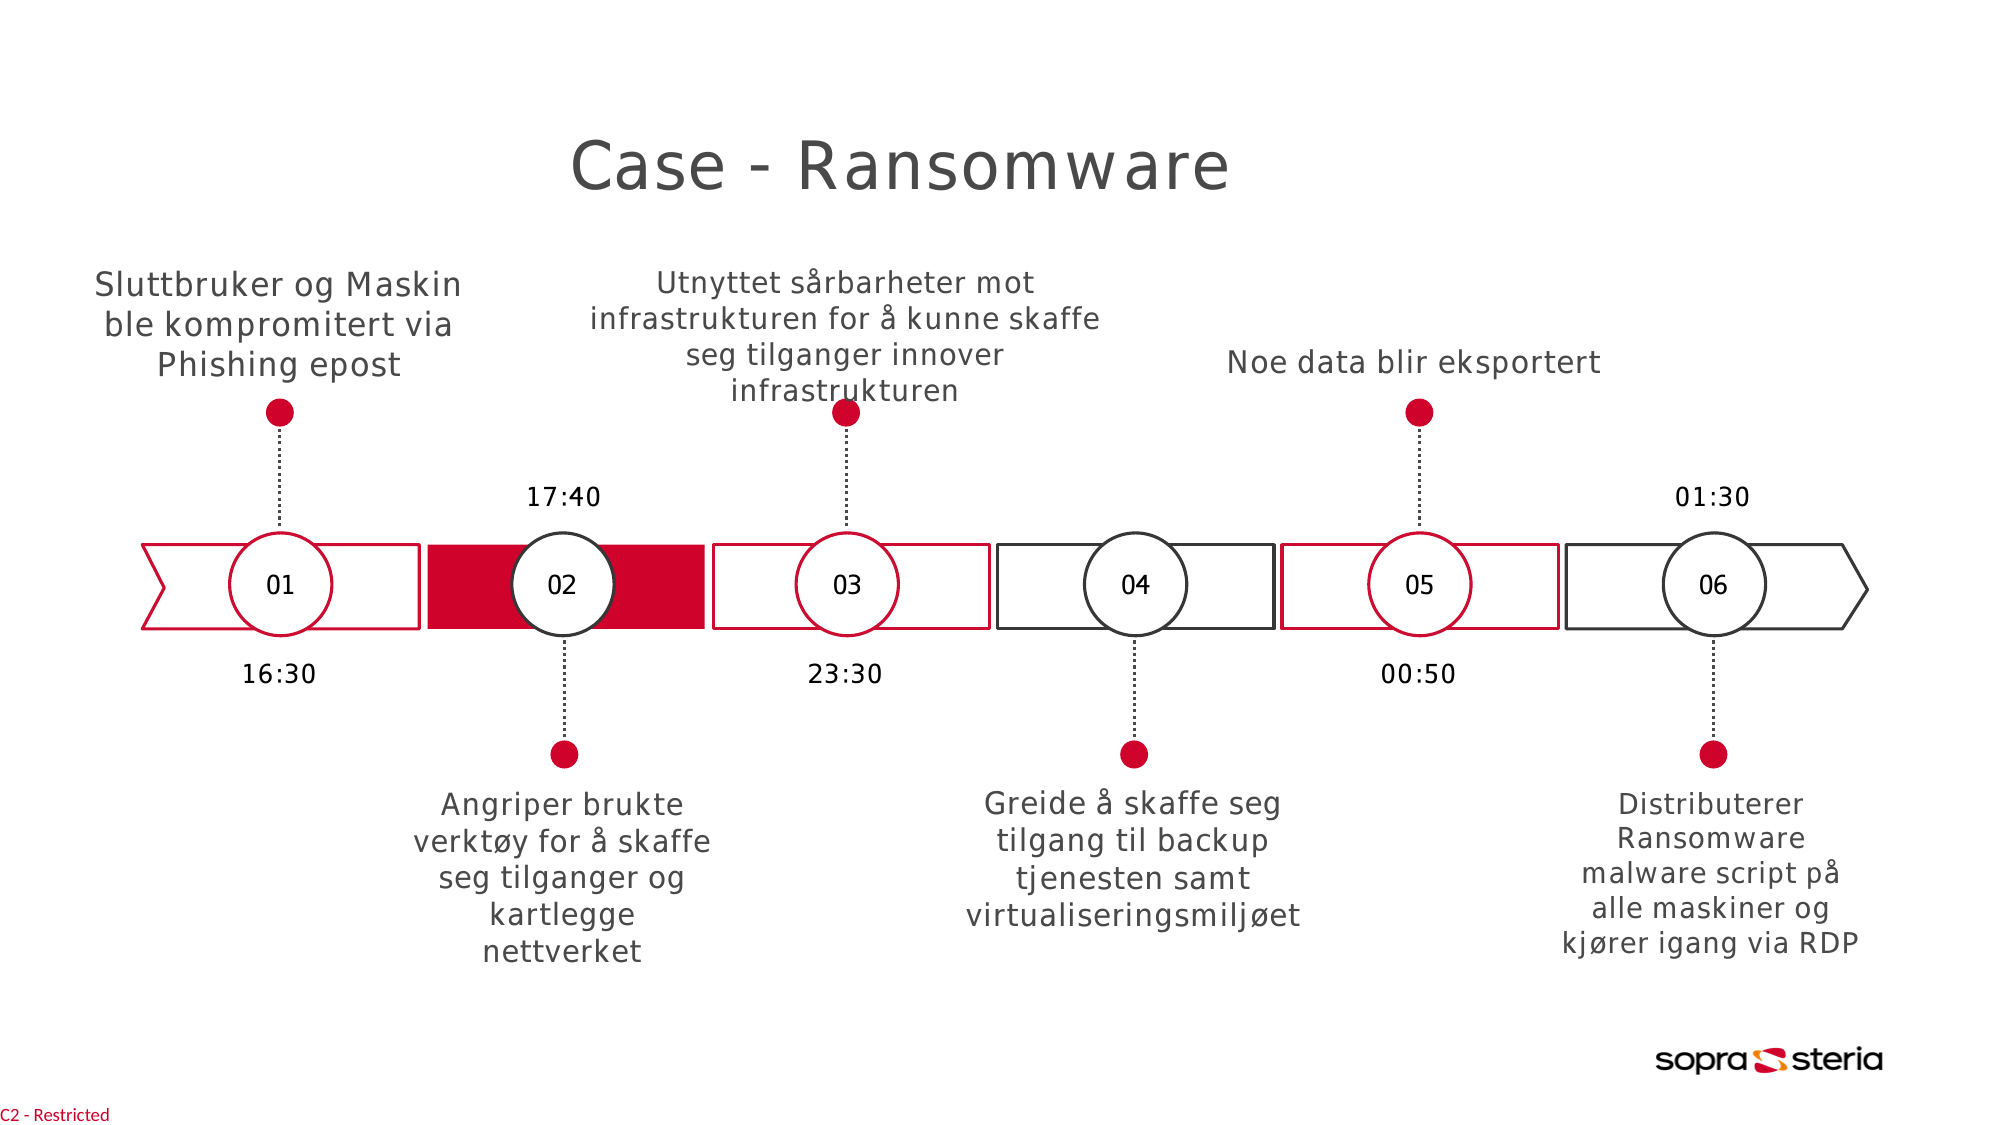

Case - Ransomware
Sluttbruker og Maskin ble kompromitert via Phishing epost
Utnyttet sårbarheter mot infrastrukturen for å kunne skaffe seg tilganger innover infrastrukturen
Noe data blir eksportert

17:40

01:30

01
02
03
04
05
06
16:30
23:30
00:50

Greide å skaffe seg tilgang til backup tjenesten samt virtualiseringsmiljøet
Angriper brukte verktøy for å skaffe seg tilganger og kartlegge nettverket
Distributerer Ransomware malware script på alle maskiner og kjører igang via RDP